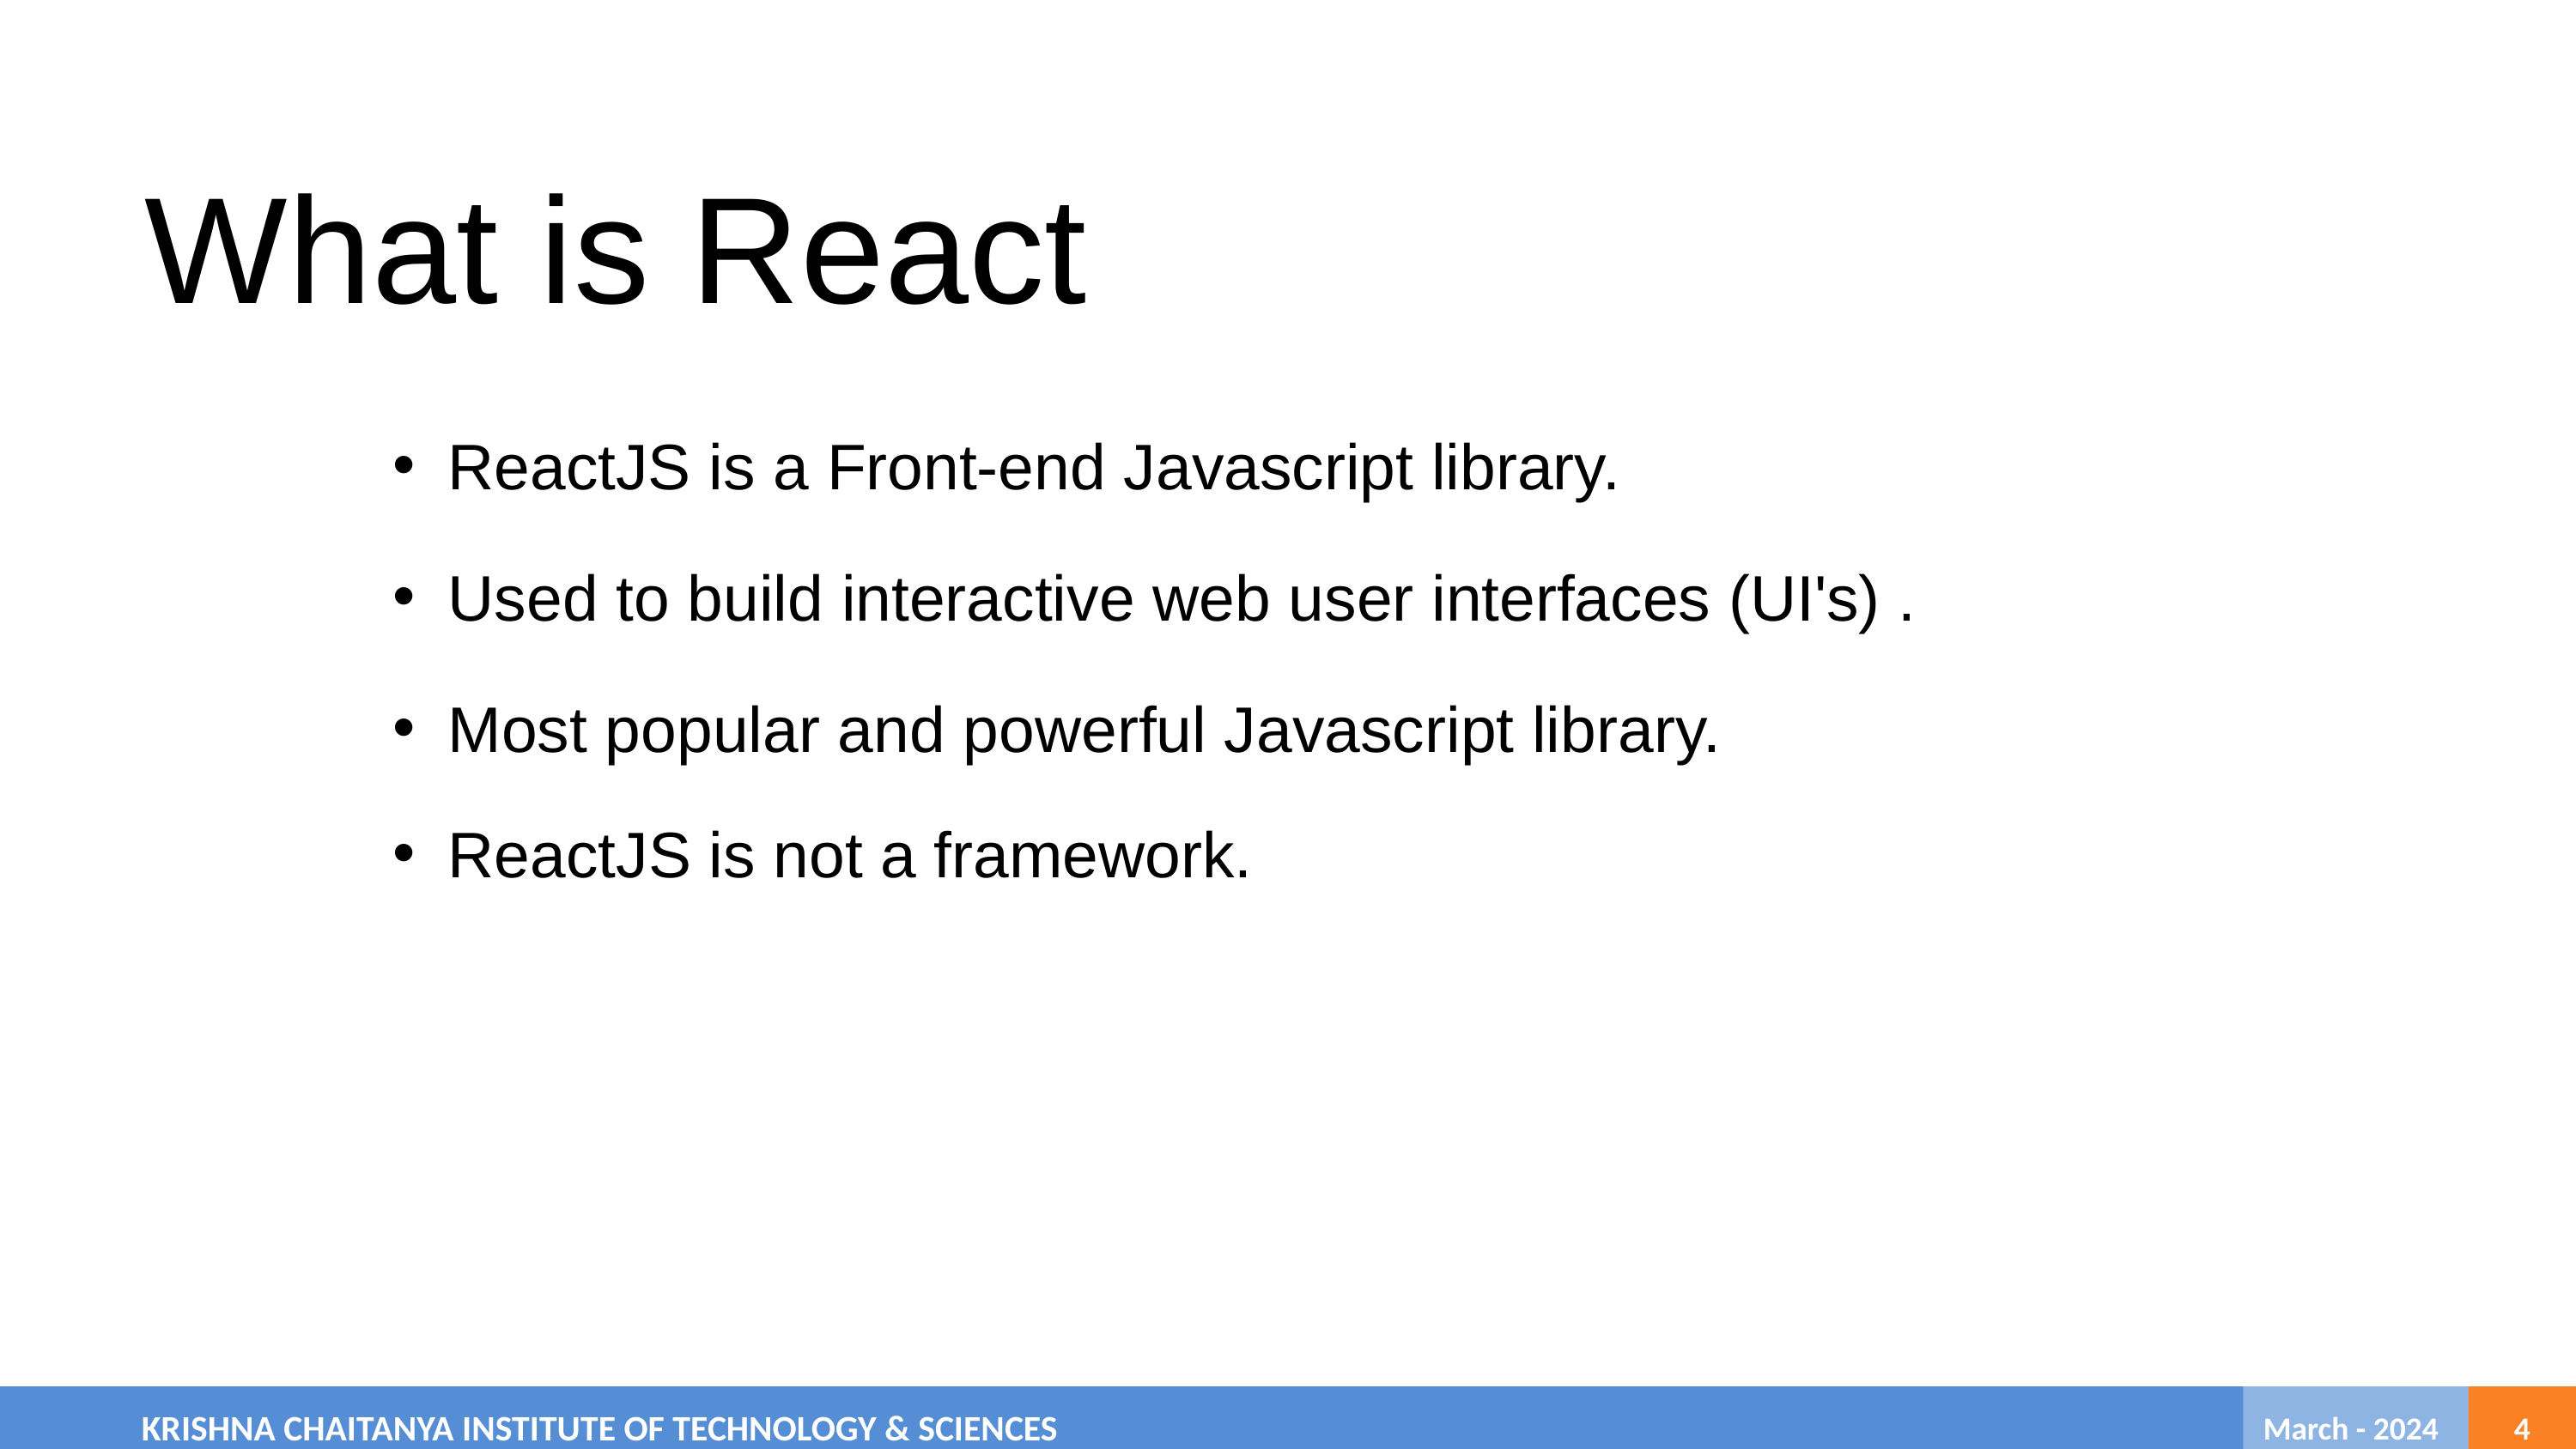

What is React
ReactJS is a Front-end Javascript library.
Used to build interactive web user interfaces (UI's) .
Most popular and powerful Javascript library.
ReactJS is not a framework.
	KRISHNA CHAITANYA INSTITUTE OF TECHNOLOGY & SCIENCES
 March - 2024
4